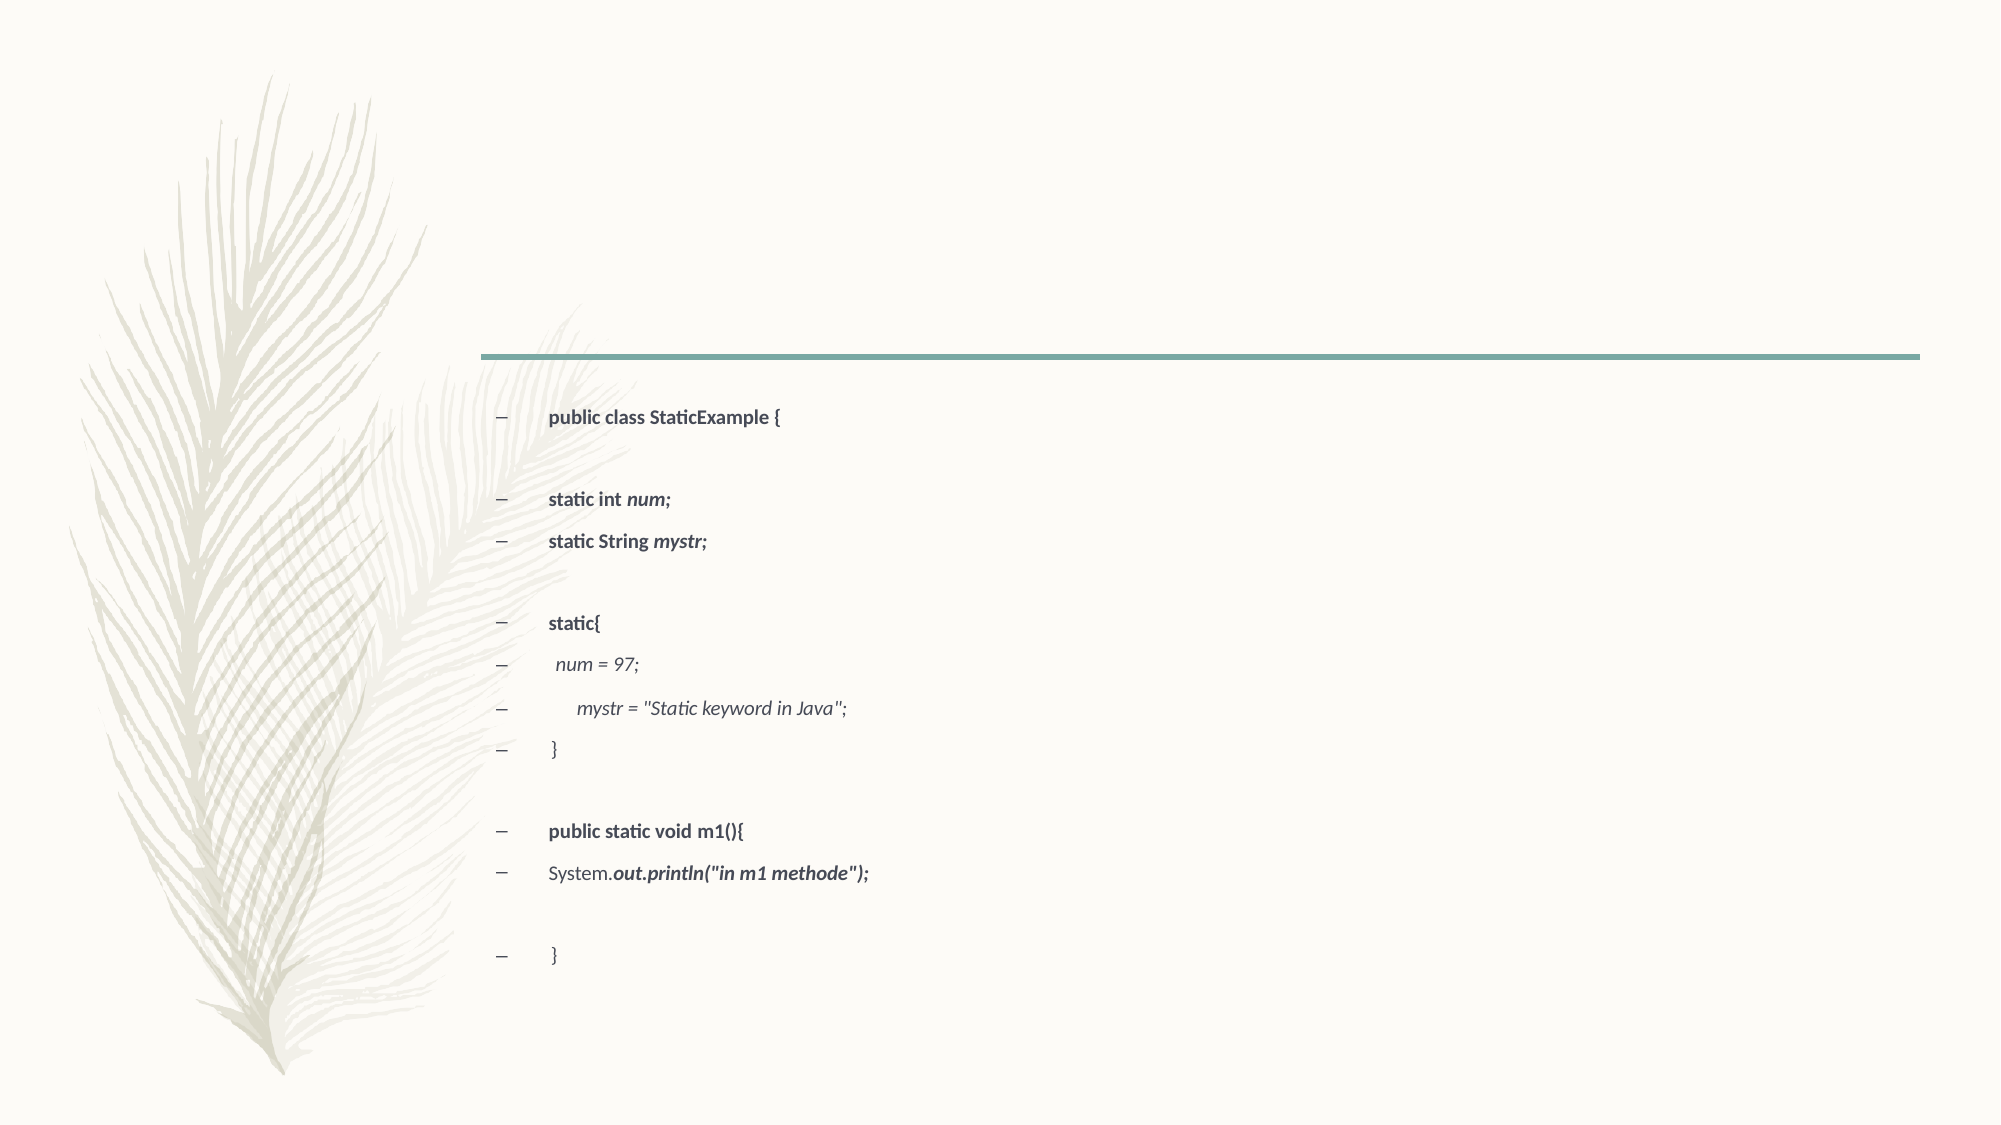

public class StaticExample {

static int num;
static String mystr;

static{
–	num = 97;
–
mystr = "Static keyword in Java";
–	}

public static void m1(){
System.out.println("in m1 methode");

–	}